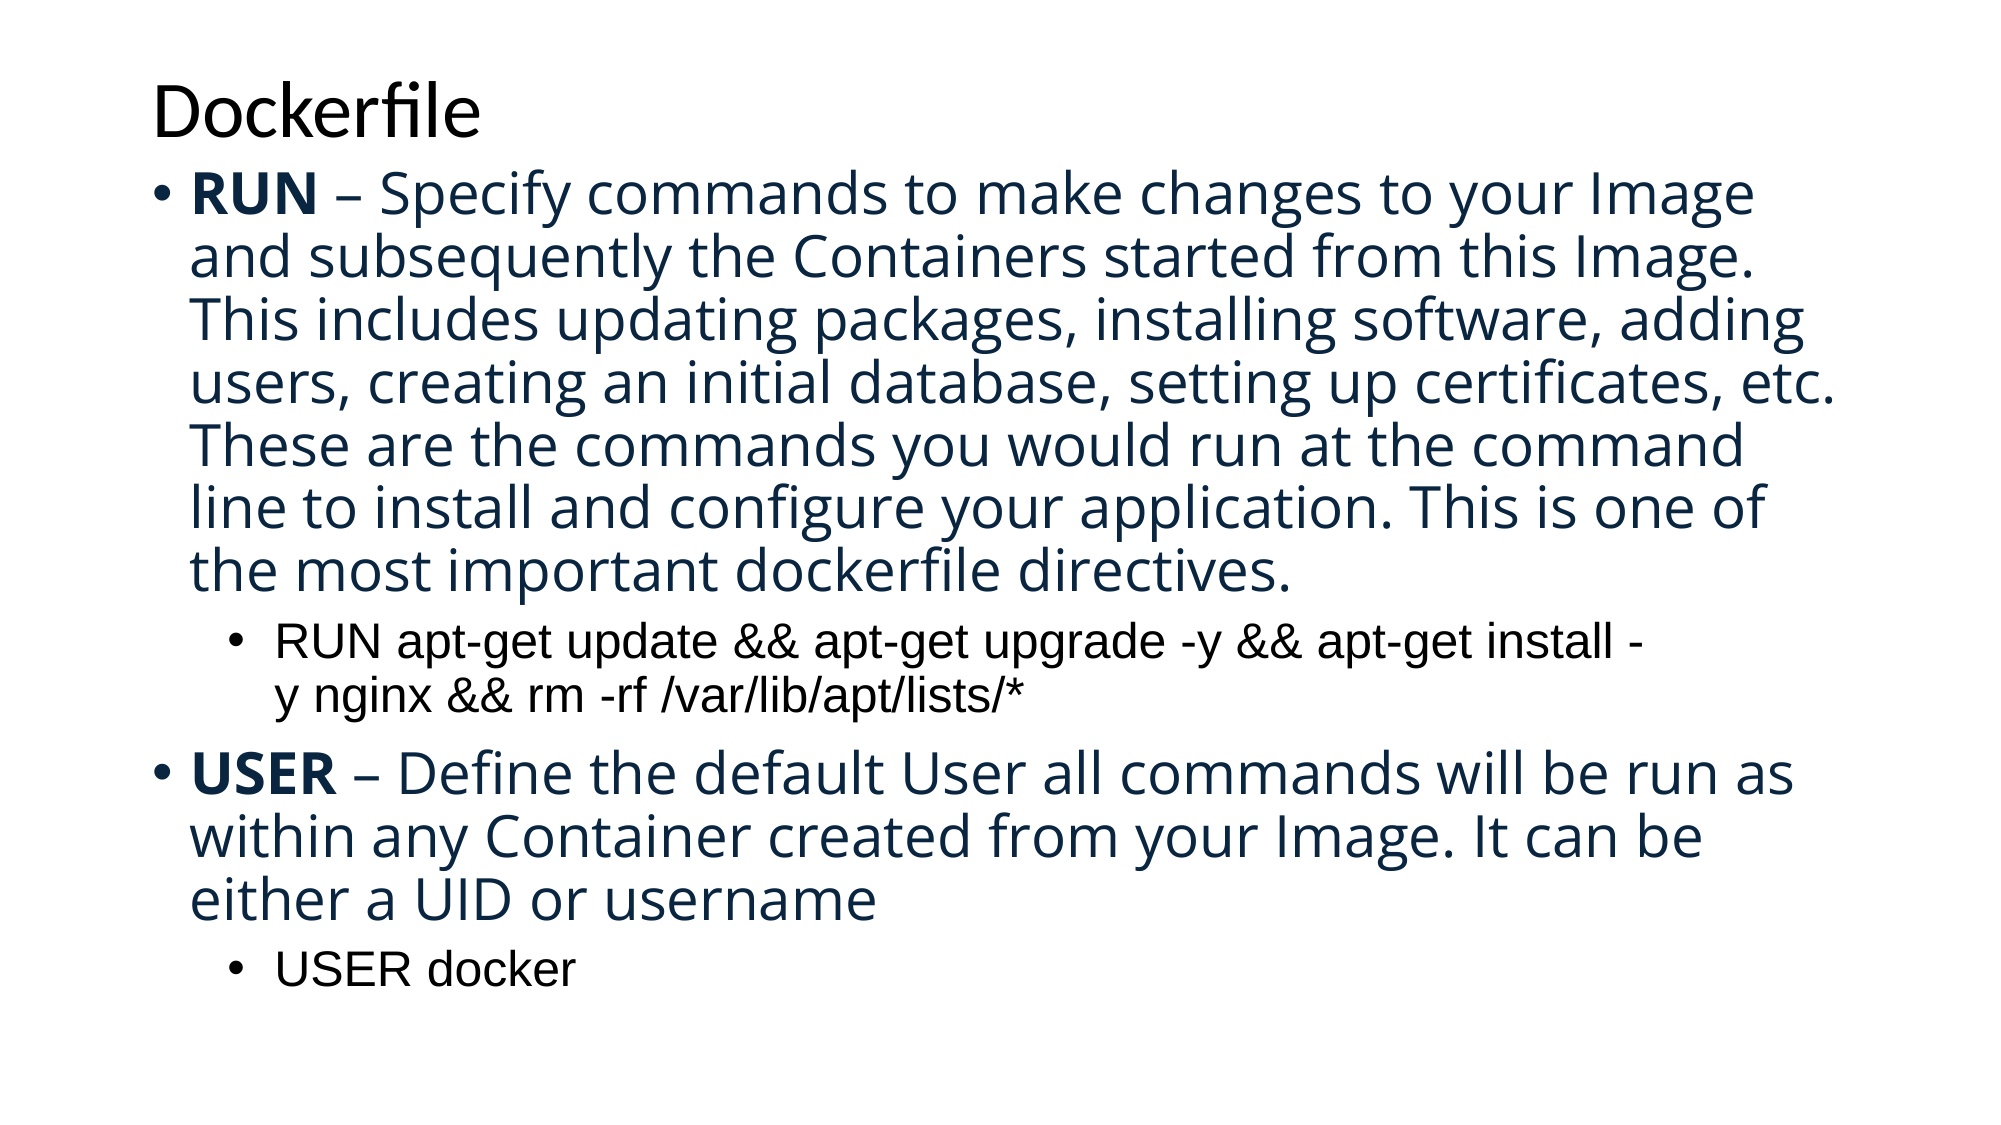

# Dockerfile
RUN – Specify commands to make changes to your Image and subsequently the Containers started from this Image. This includes updating packages, installing software, adding users, creating an initial database, setting up certificates, etc. These are the commands you would run at the command line to install and configure your application. This is one of the most important dockerfile directives.
RUN apt-get update && apt-get upgrade -y && apt-get install -y nginx && rm -rf /var/lib/apt/lists/*
USER – Define the default User all commands will be run as within any Container created from your Image. It can be either a UID or username
USER docker